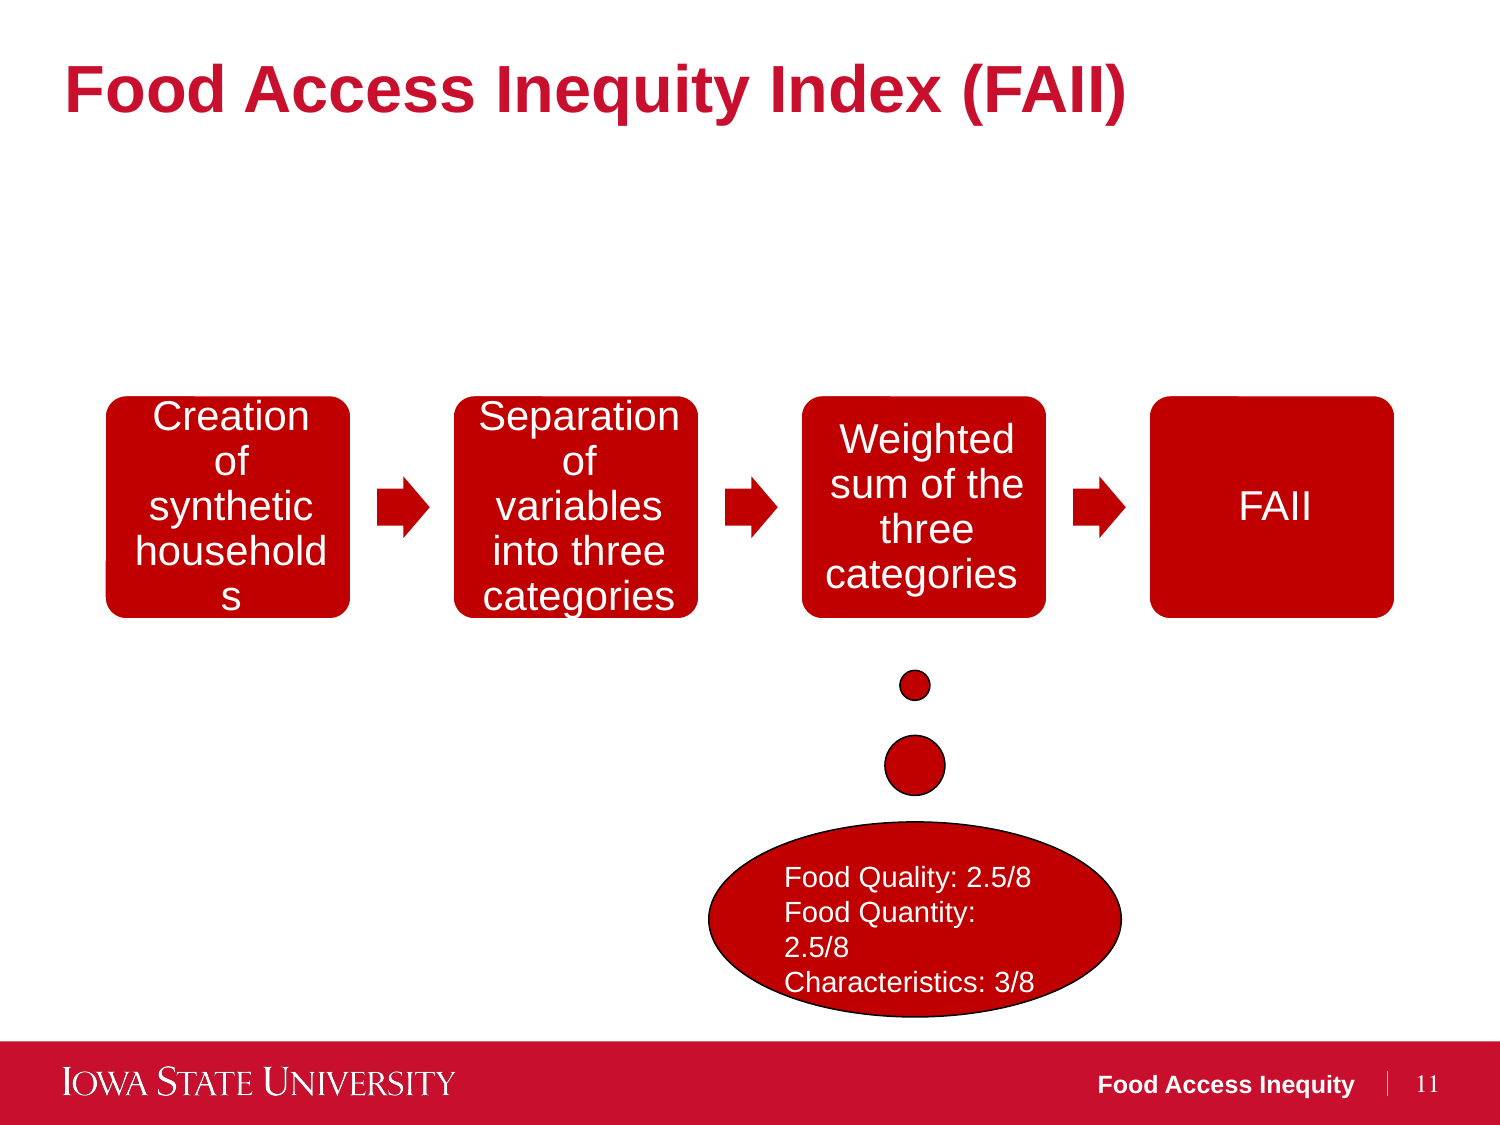

# Food Access Inequity Index (FAII)
Creation of synthetic households

Separation of variables into three categories

Weighted sum of the three categories

FAII
2023
Q1 2023

Q4 2022
Food Quality: 2.5/8
Food Quantity: 2.5/8
Characteristics: 3/8